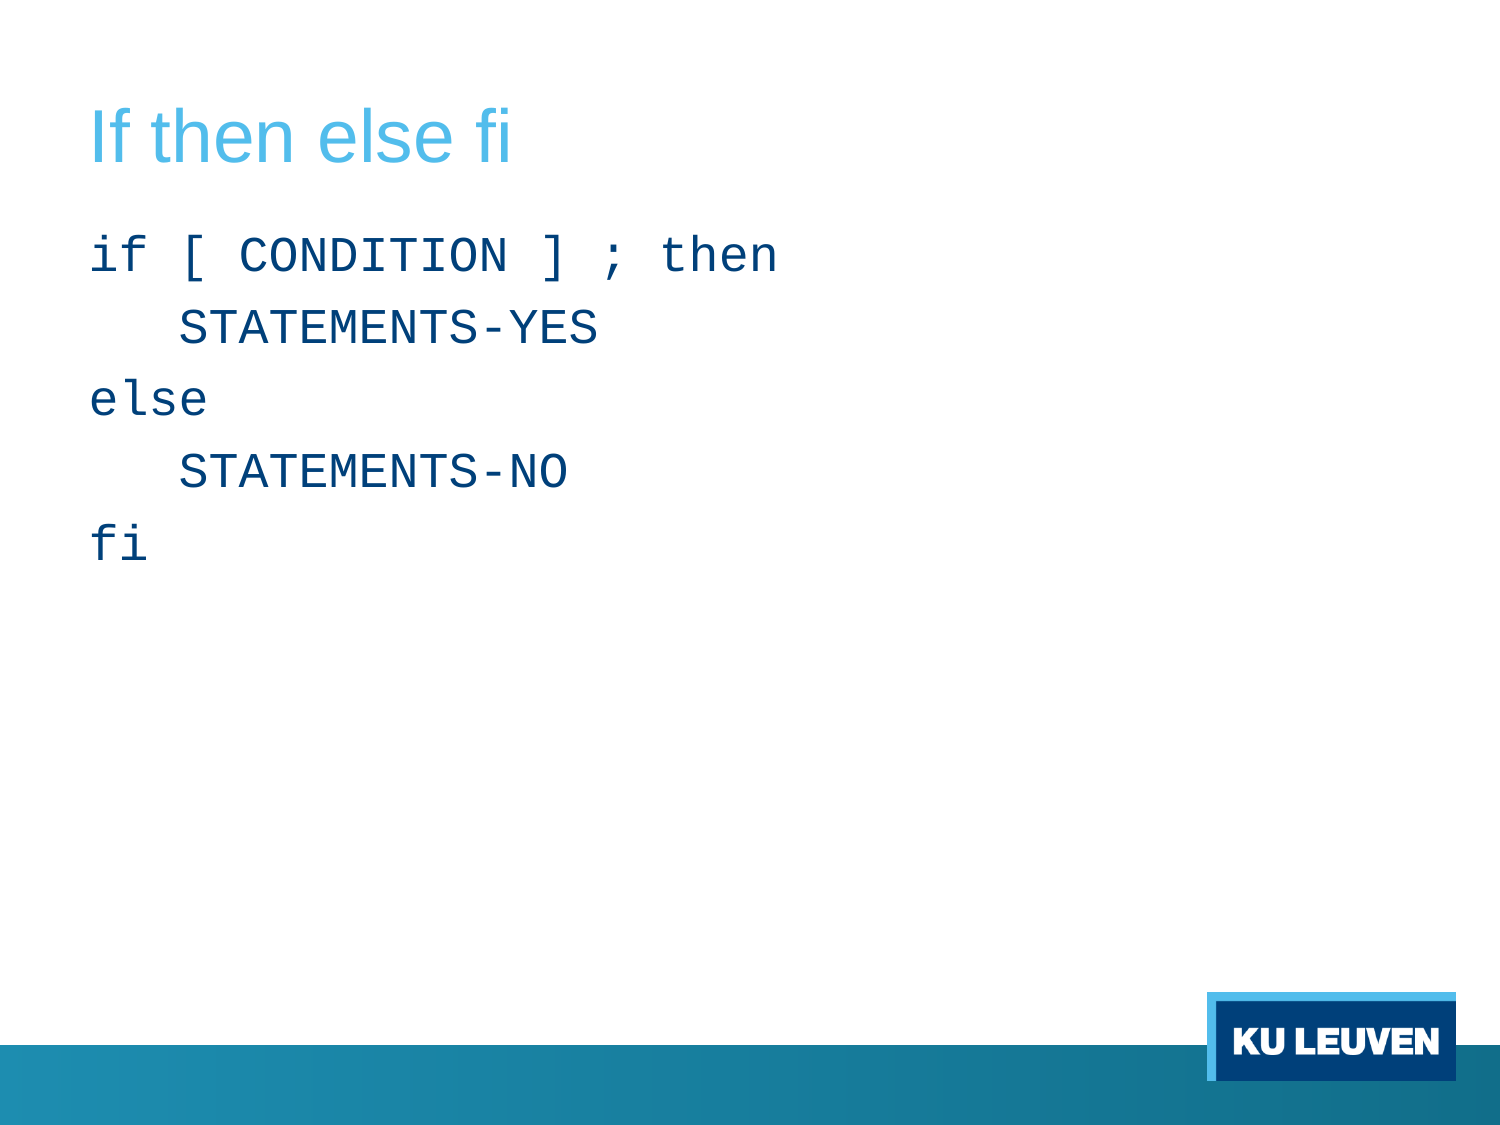

# If then else fi
if [ CONDITION ] ; then
   STATEMENTS-YES
else
   STATEMENTS-NO
fi